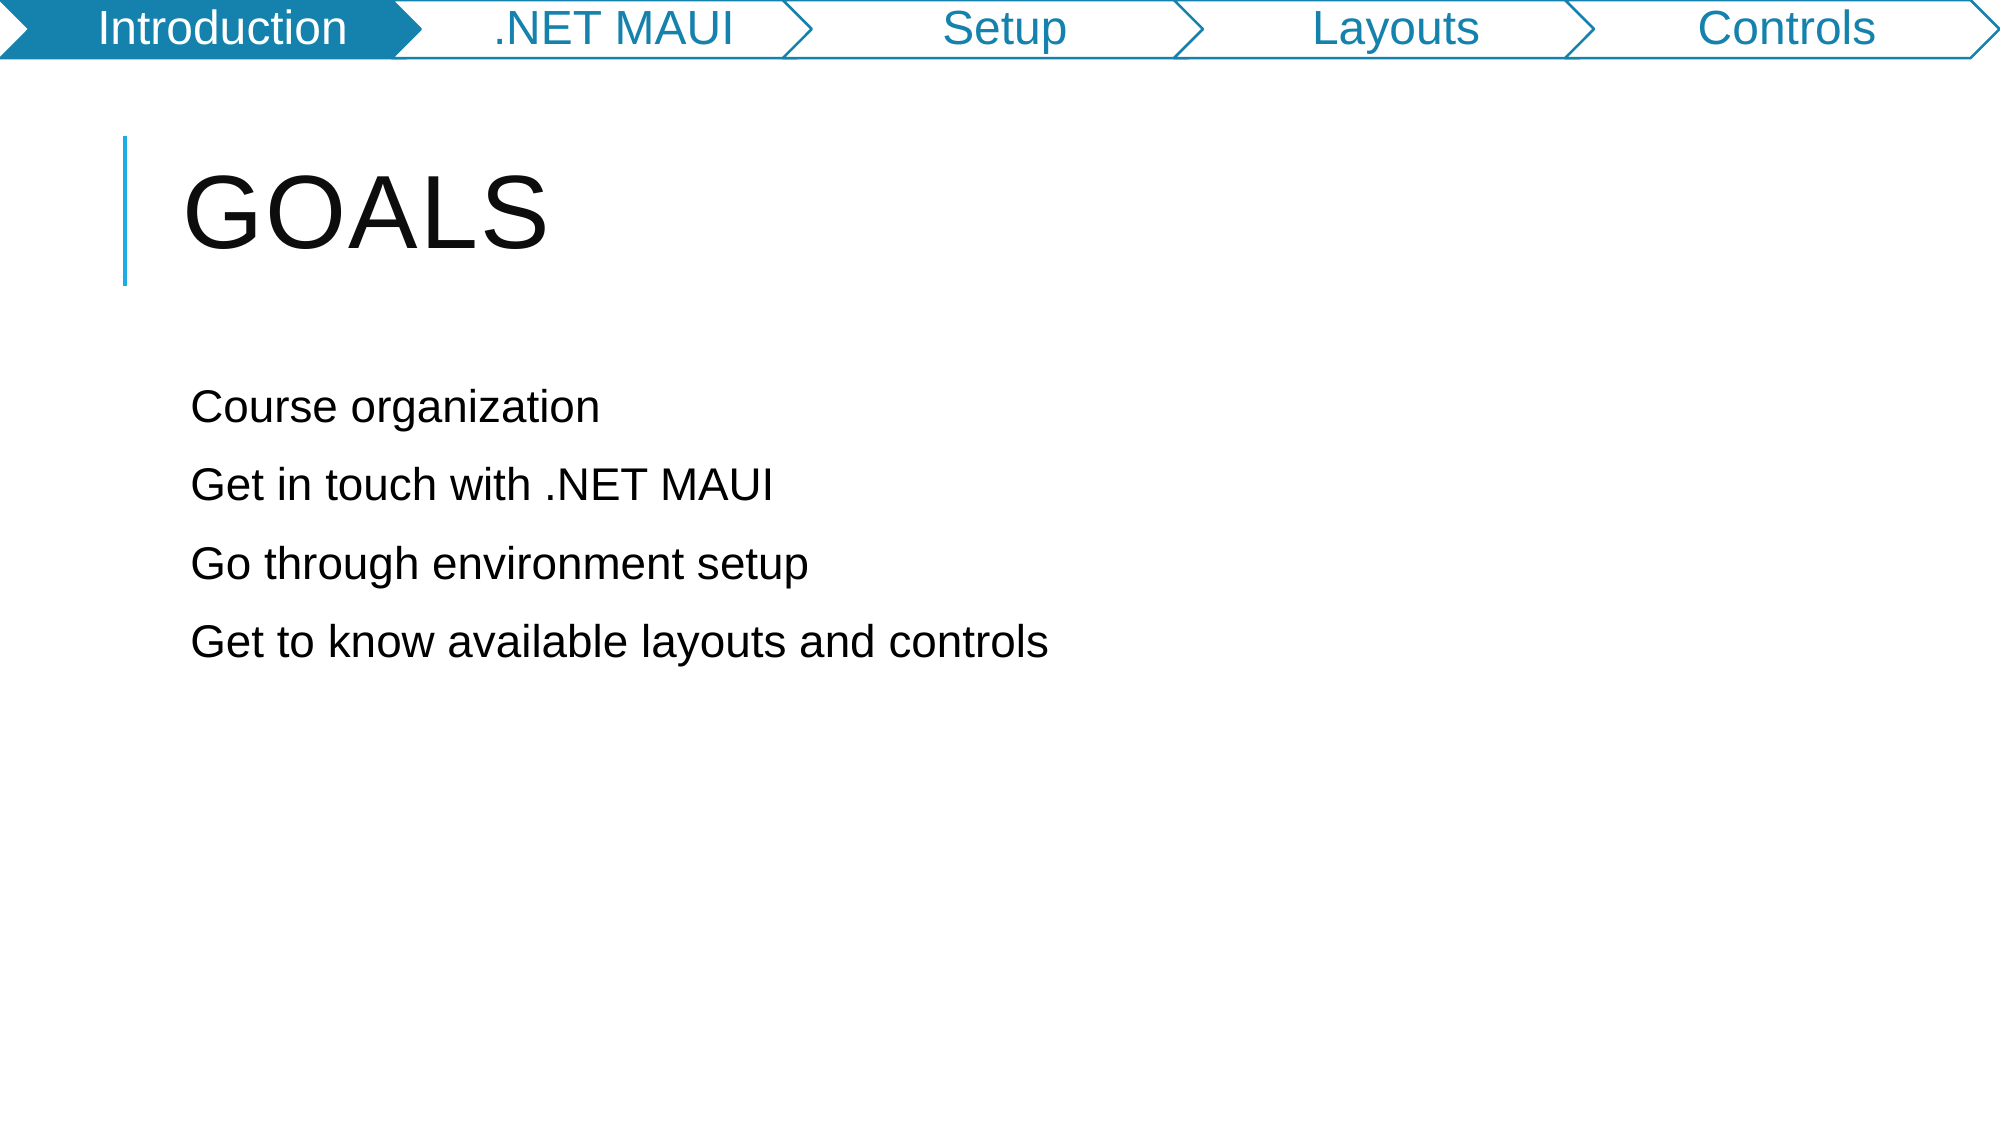

Introduction
.NET MAUI
Setup
Layouts
Controls
# goals
Course organization
Get in touch with .NET MAUI
Go through environment setup
Get to know available layouts and controls